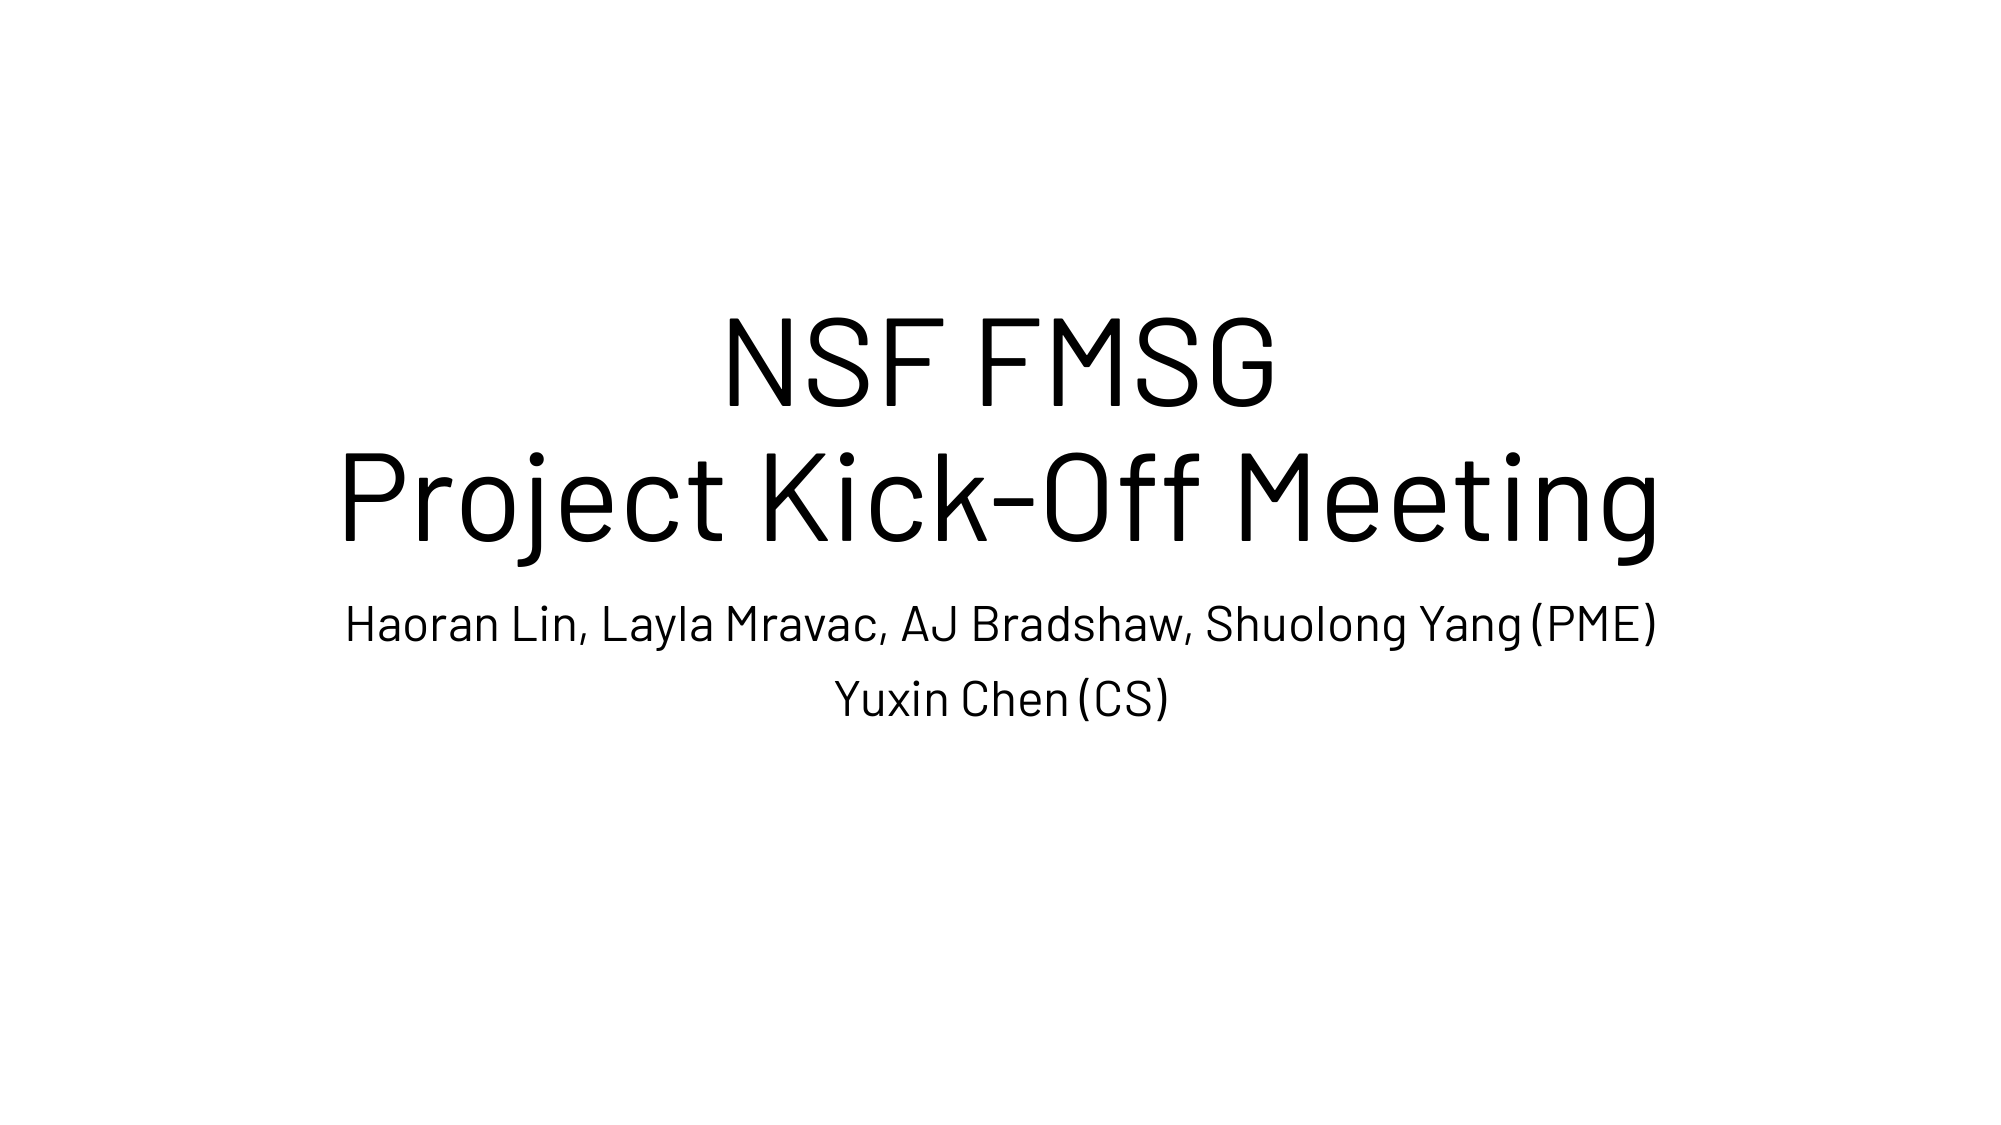

# NSF FMSG Project Kick-Off Meeting
Haoran Lin, Layla Mravac, AJ Bradshaw, Shuolong Yang (PME)
Yuxin Chen (CS)